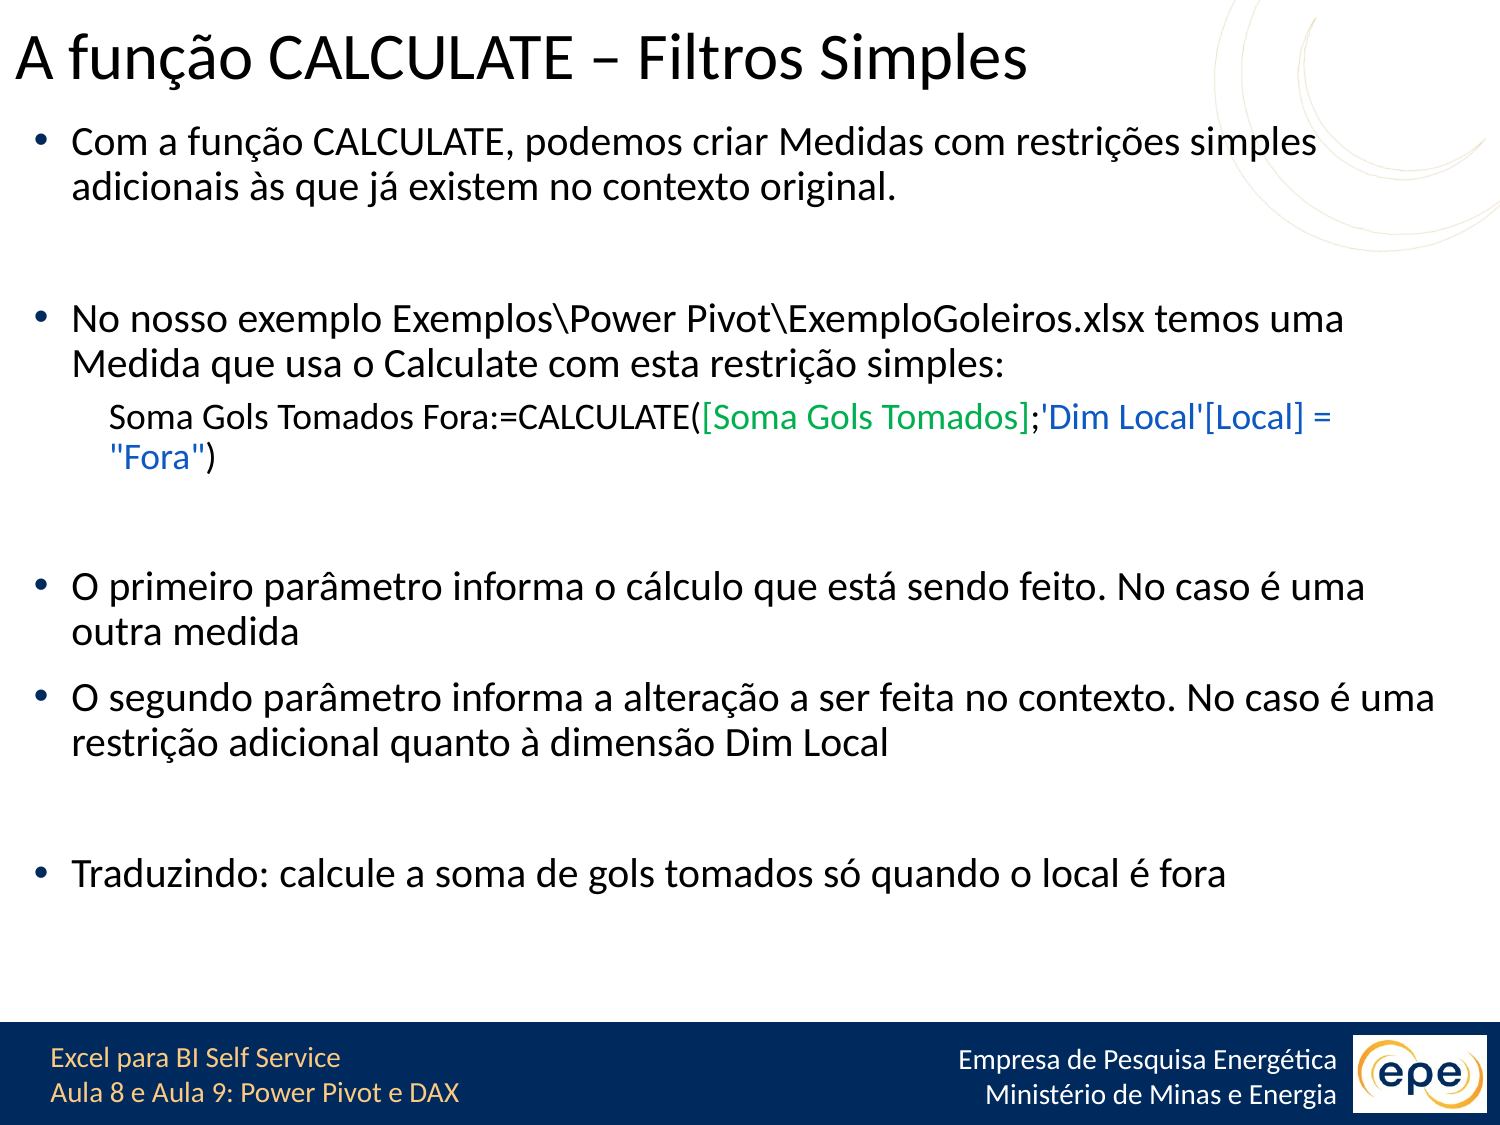

# A função CALCULATE – Filtros Simples
Com a função CALCULATE, podemos criar Medidas com restrições simples adicionais às que já existem no contexto original.

No nosso exemplo Exemplos\Power Pivot\ExemploGoleiros.xlsx temos uma Medida que usa o Calculate com esta restrição simples:
Soma Gols Tomados Fora:=CALCULATE([Soma Gols Tomados];'Dim Local'[Local] = "Fora")

O primeiro parâmetro informa o cálculo que está sendo feito. No caso é uma outra medida
O segundo parâmetro informa a alteração a ser feita no contexto. No caso é uma restrição adicional quanto à dimensão Dim Local

Traduzindo: calcule a soma de gols tomados só quando o local é fora